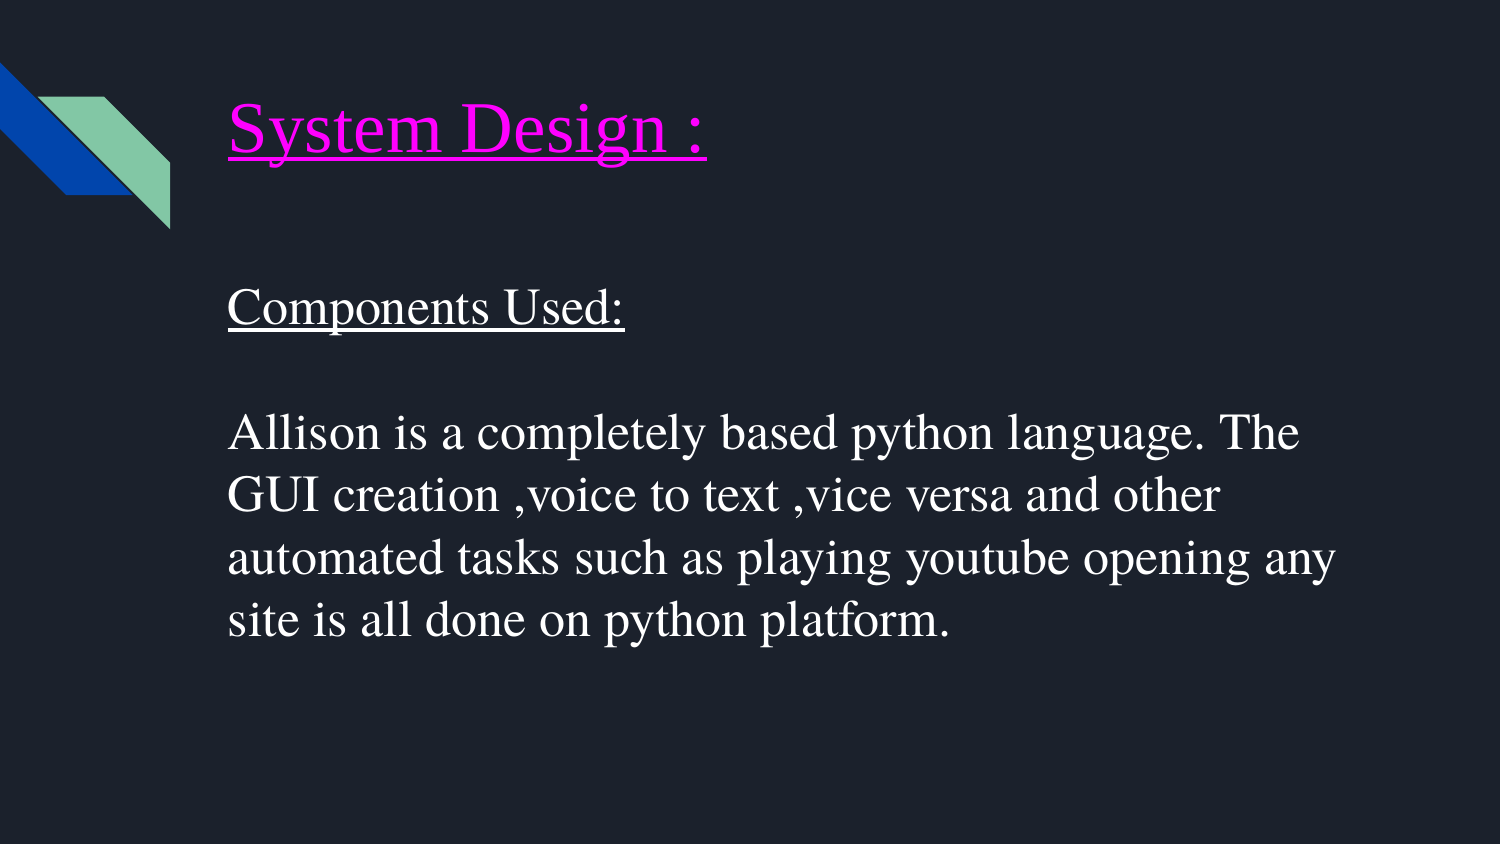

# System Design :
Components Used:

Allison is a completely based python language. The GUI creation ,voice to text ,vice versa and other automated tasks such as playing youtube opening any site is all done on python platform.